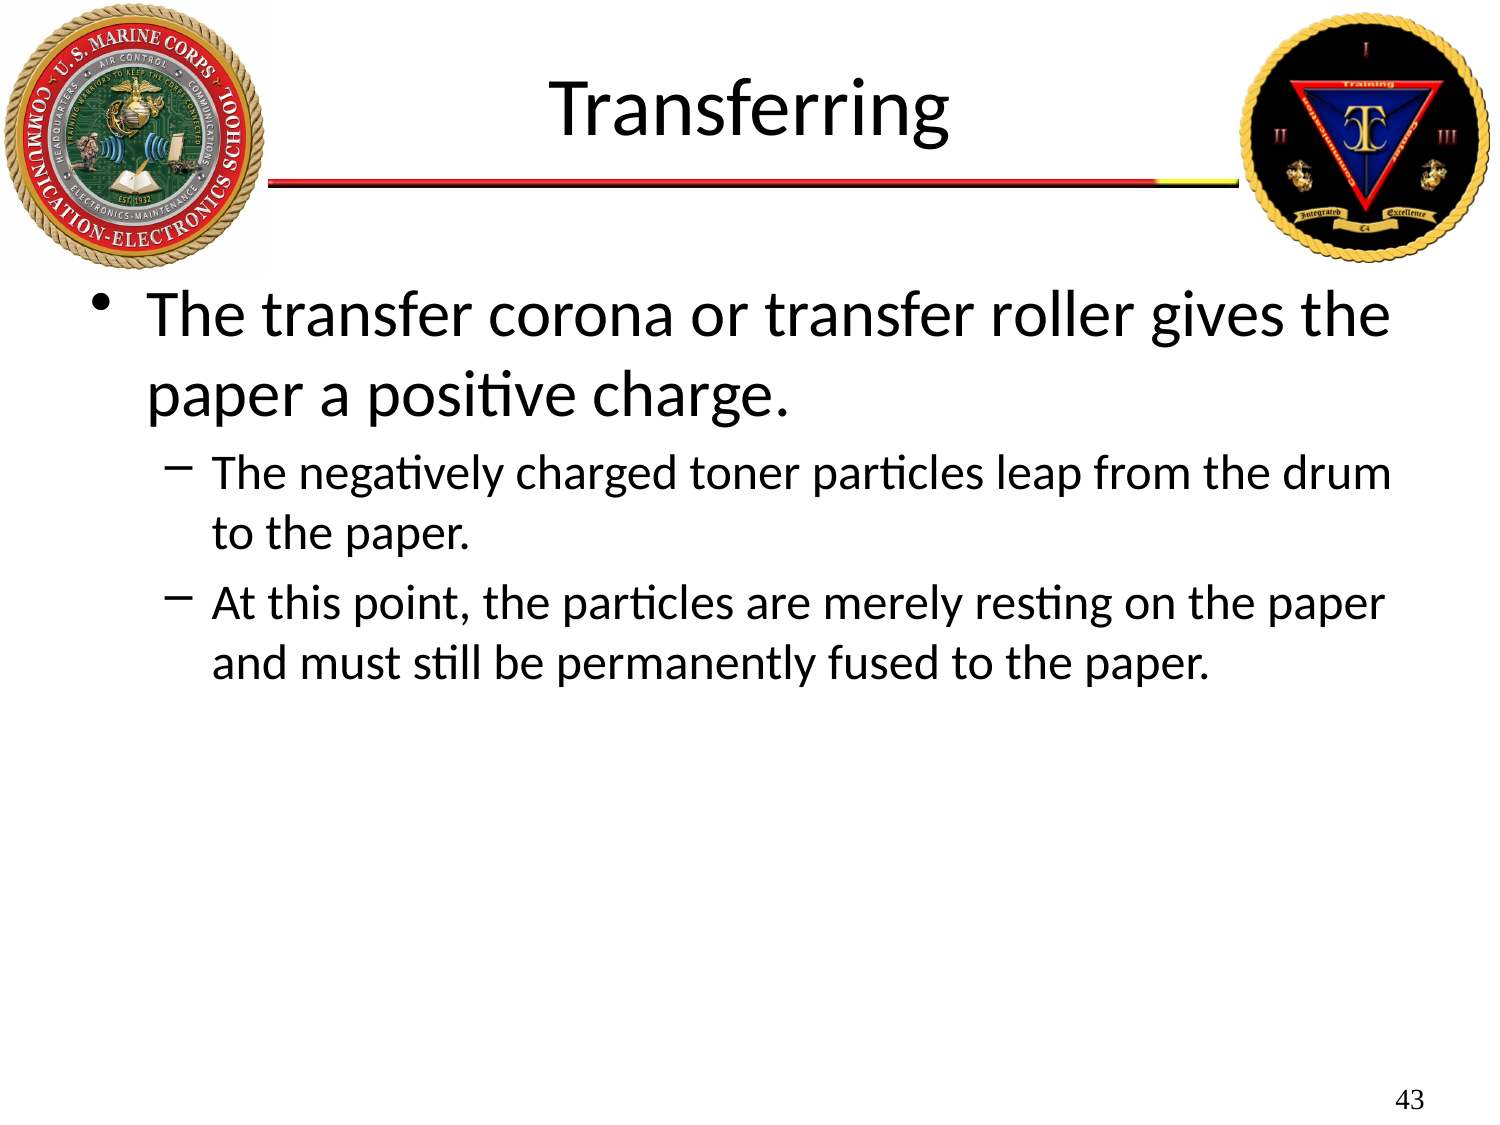

# Transferring
The transfer corona or transfer roller gives the paper a positive charge.
The negatively charged toner particles leap from the drum to the paper.
At this point, the particles are merely resting on the paper and must still be permanently fused to the paper.